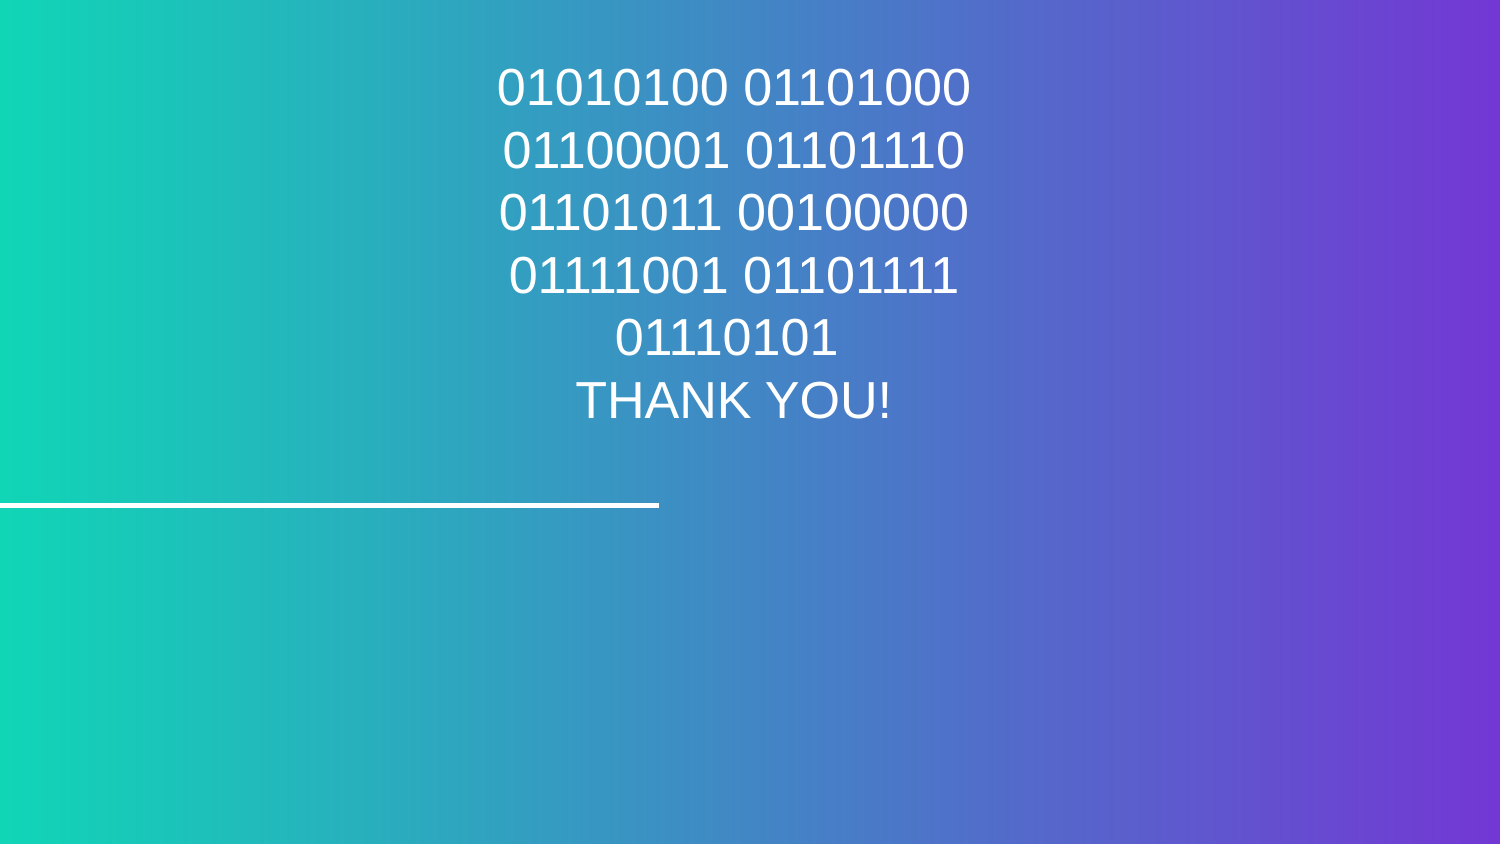

01010100 01101000 01100001 01101110 01101011 00100000 01111001 01101111 01110101
THANK YOU!